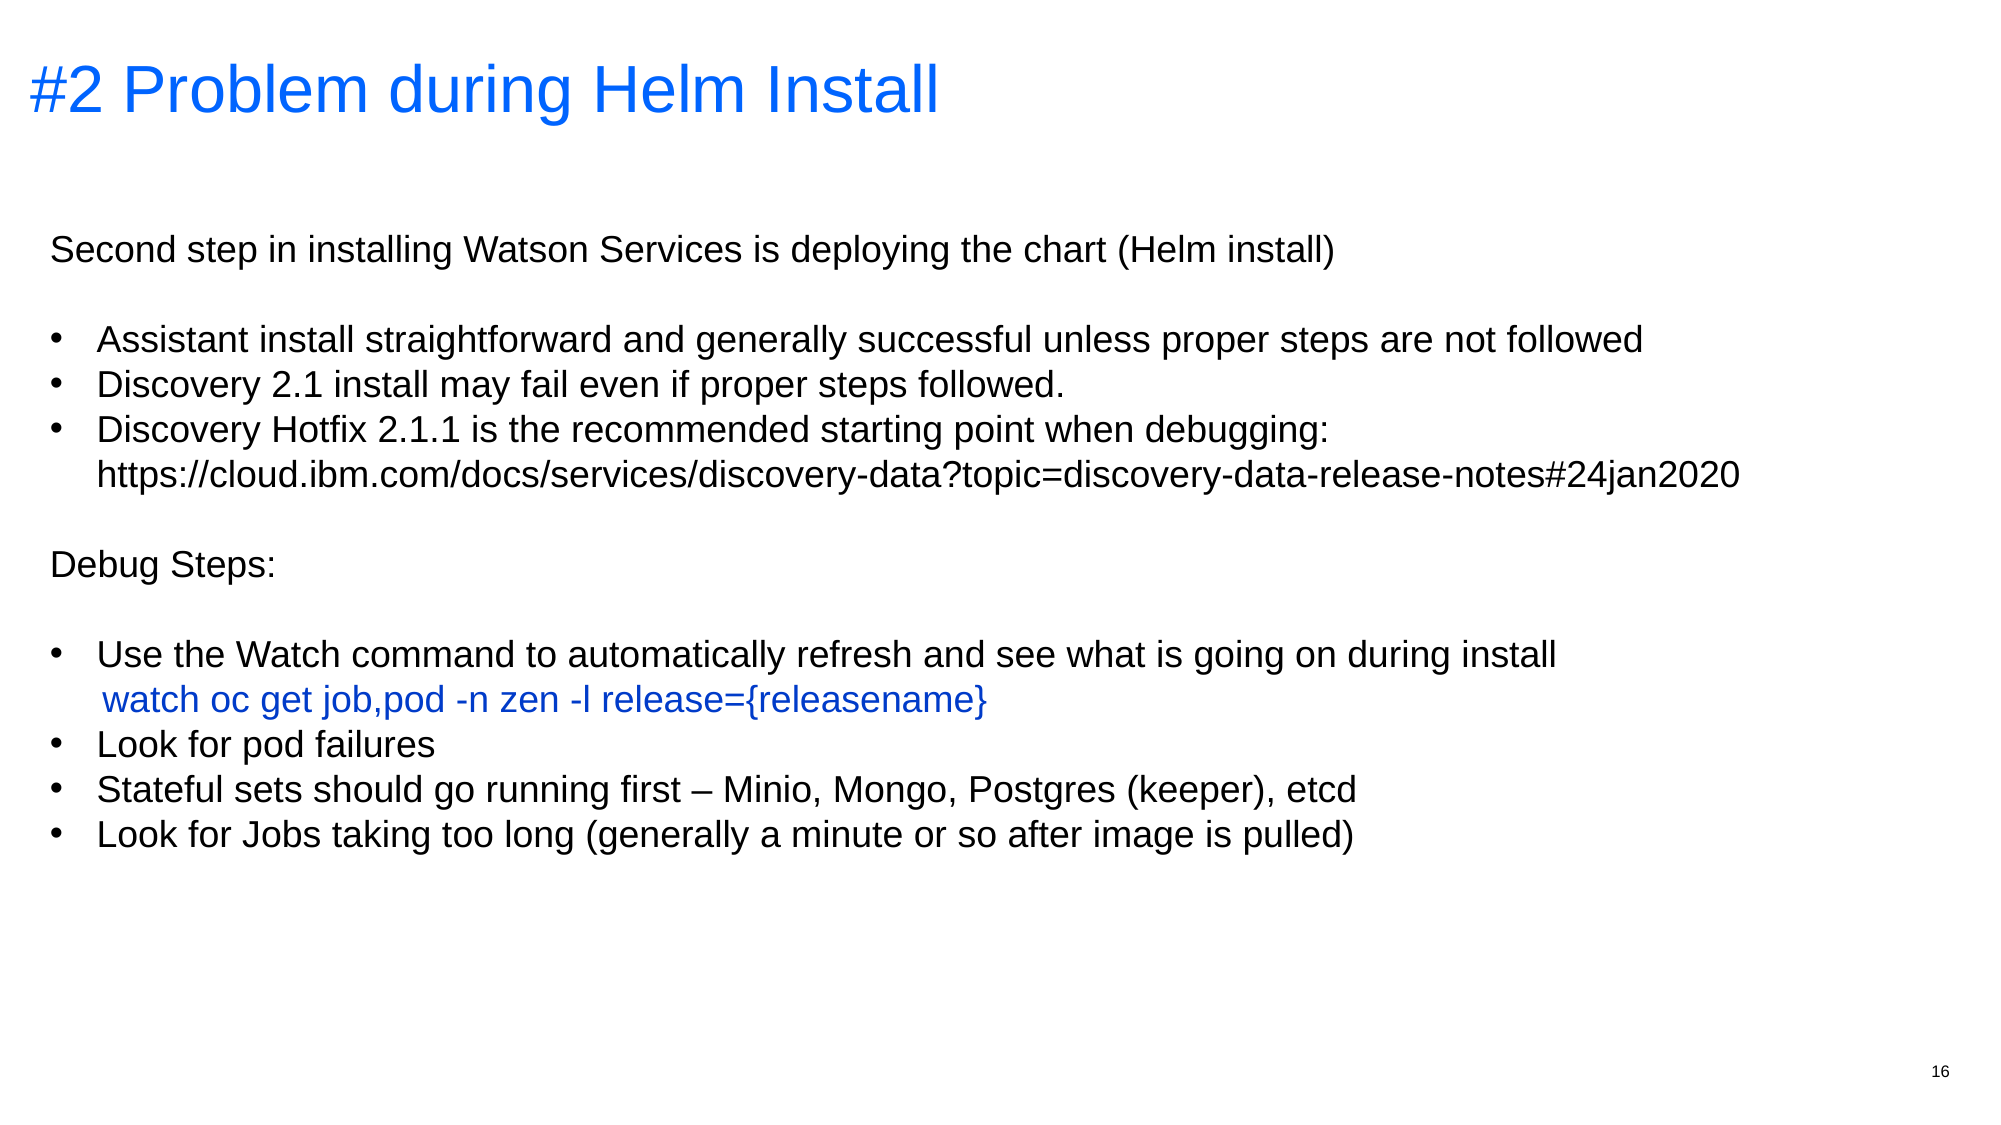

#2 Problem during Helm Install
Second step in installing Watson Services is deploying the chart (Helm install)

Assistant install straightforward and generally successful unless proper steps are not followed
Discovery 2.1 install may fail even if proper steps followed.
Discovery Hotfix 2.1.1 is the recommended starting point when debugging:  https://cloud.ibm.com/docs/services/discovery-data?topic=discovery-data-release-notes#24jan2020

Debug Steps:

Use the Watch command to automatically refresh and see what is going on during install
     watch oc get job,pod -n zen -l release={releasename}
Look for pod failures
Stateful sets should go running first – Minio, Mongo, Postgres (keeper), etcd
Look for Jobs taking too long (generally a minute or so after image is pulled)
16